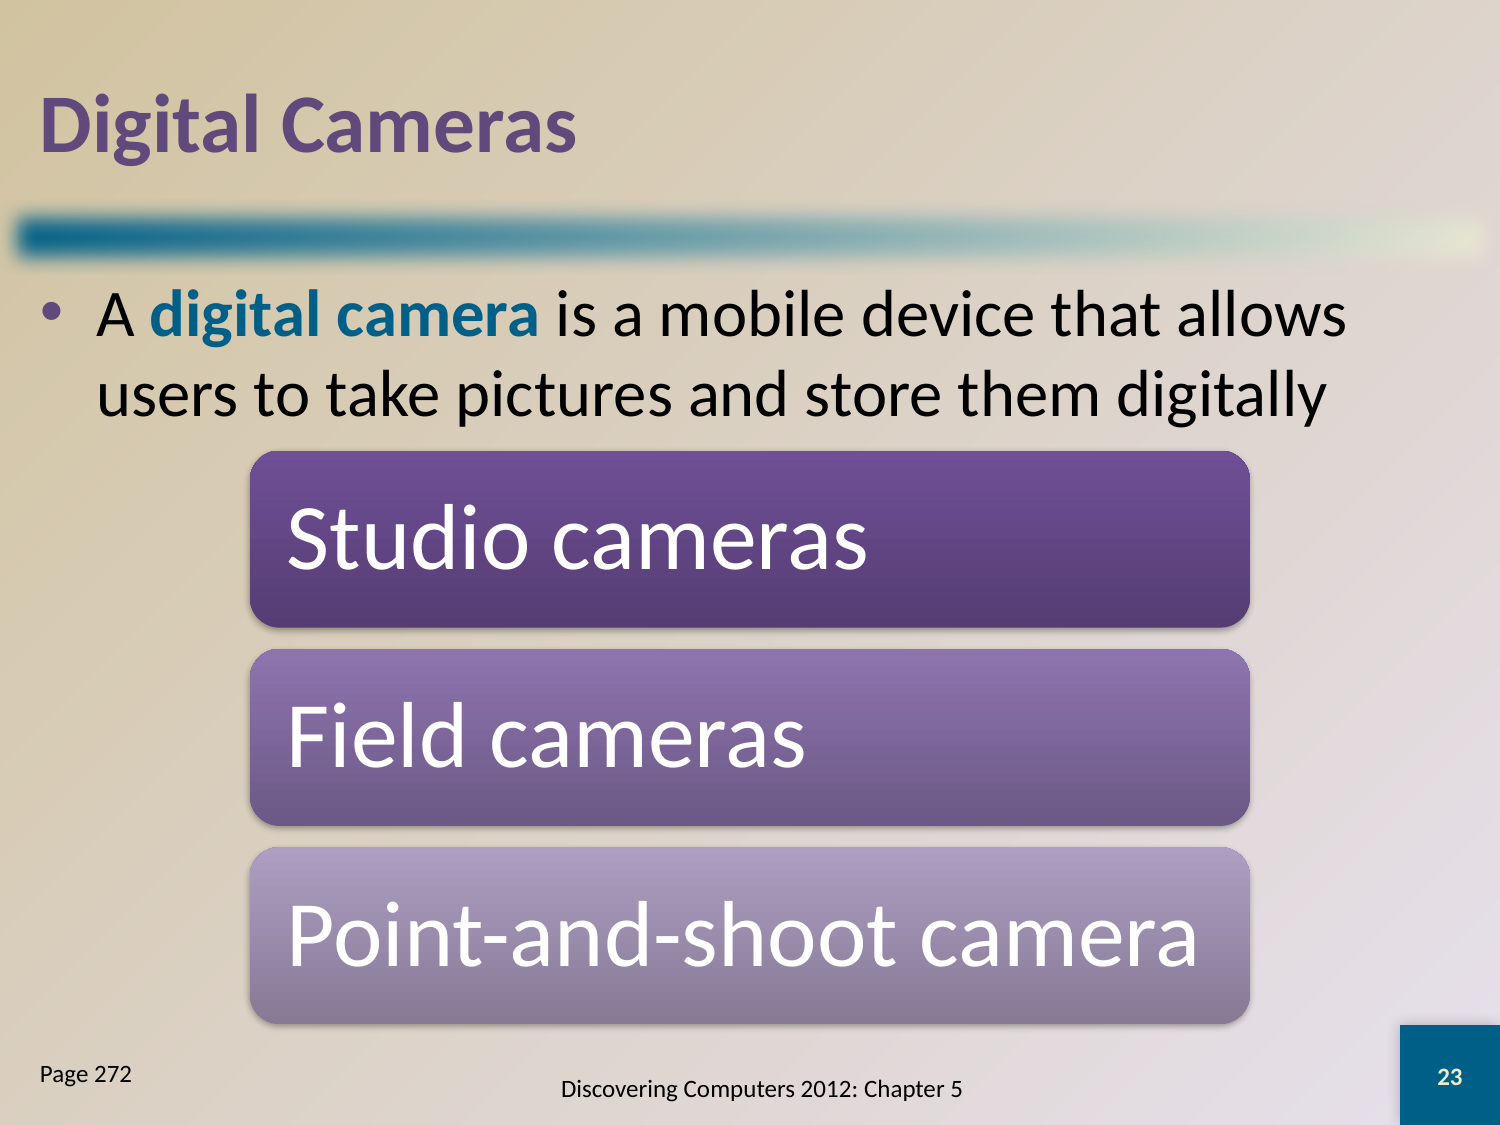

# Digital Cameras
A digital camera is a mobile device that allows users to take pictures and store them digitally
Studio cameras
Field cameras
Point-and-shoot camera
23
Page 272
Discovering Computers 2012: Chapter 5